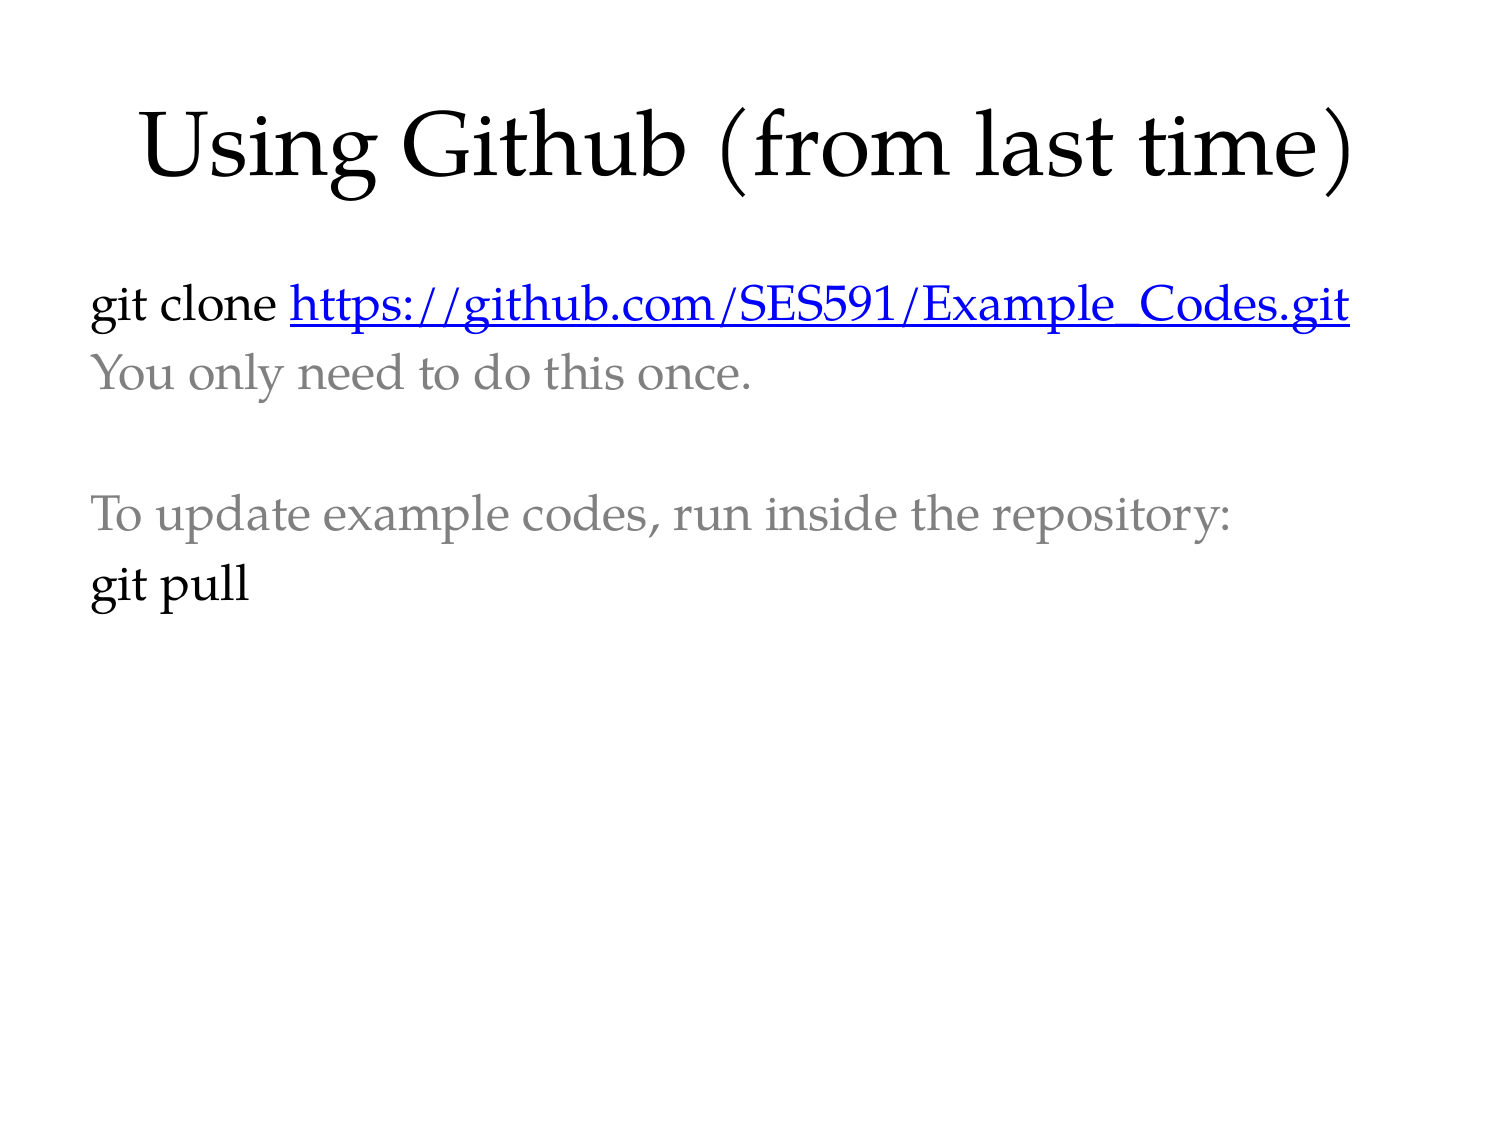

# Using Github (from last time)
git clone https://github.com/SES591/Example_Codes.git
You only need to do this once.

To update example codes, run inside the repository:
git pull